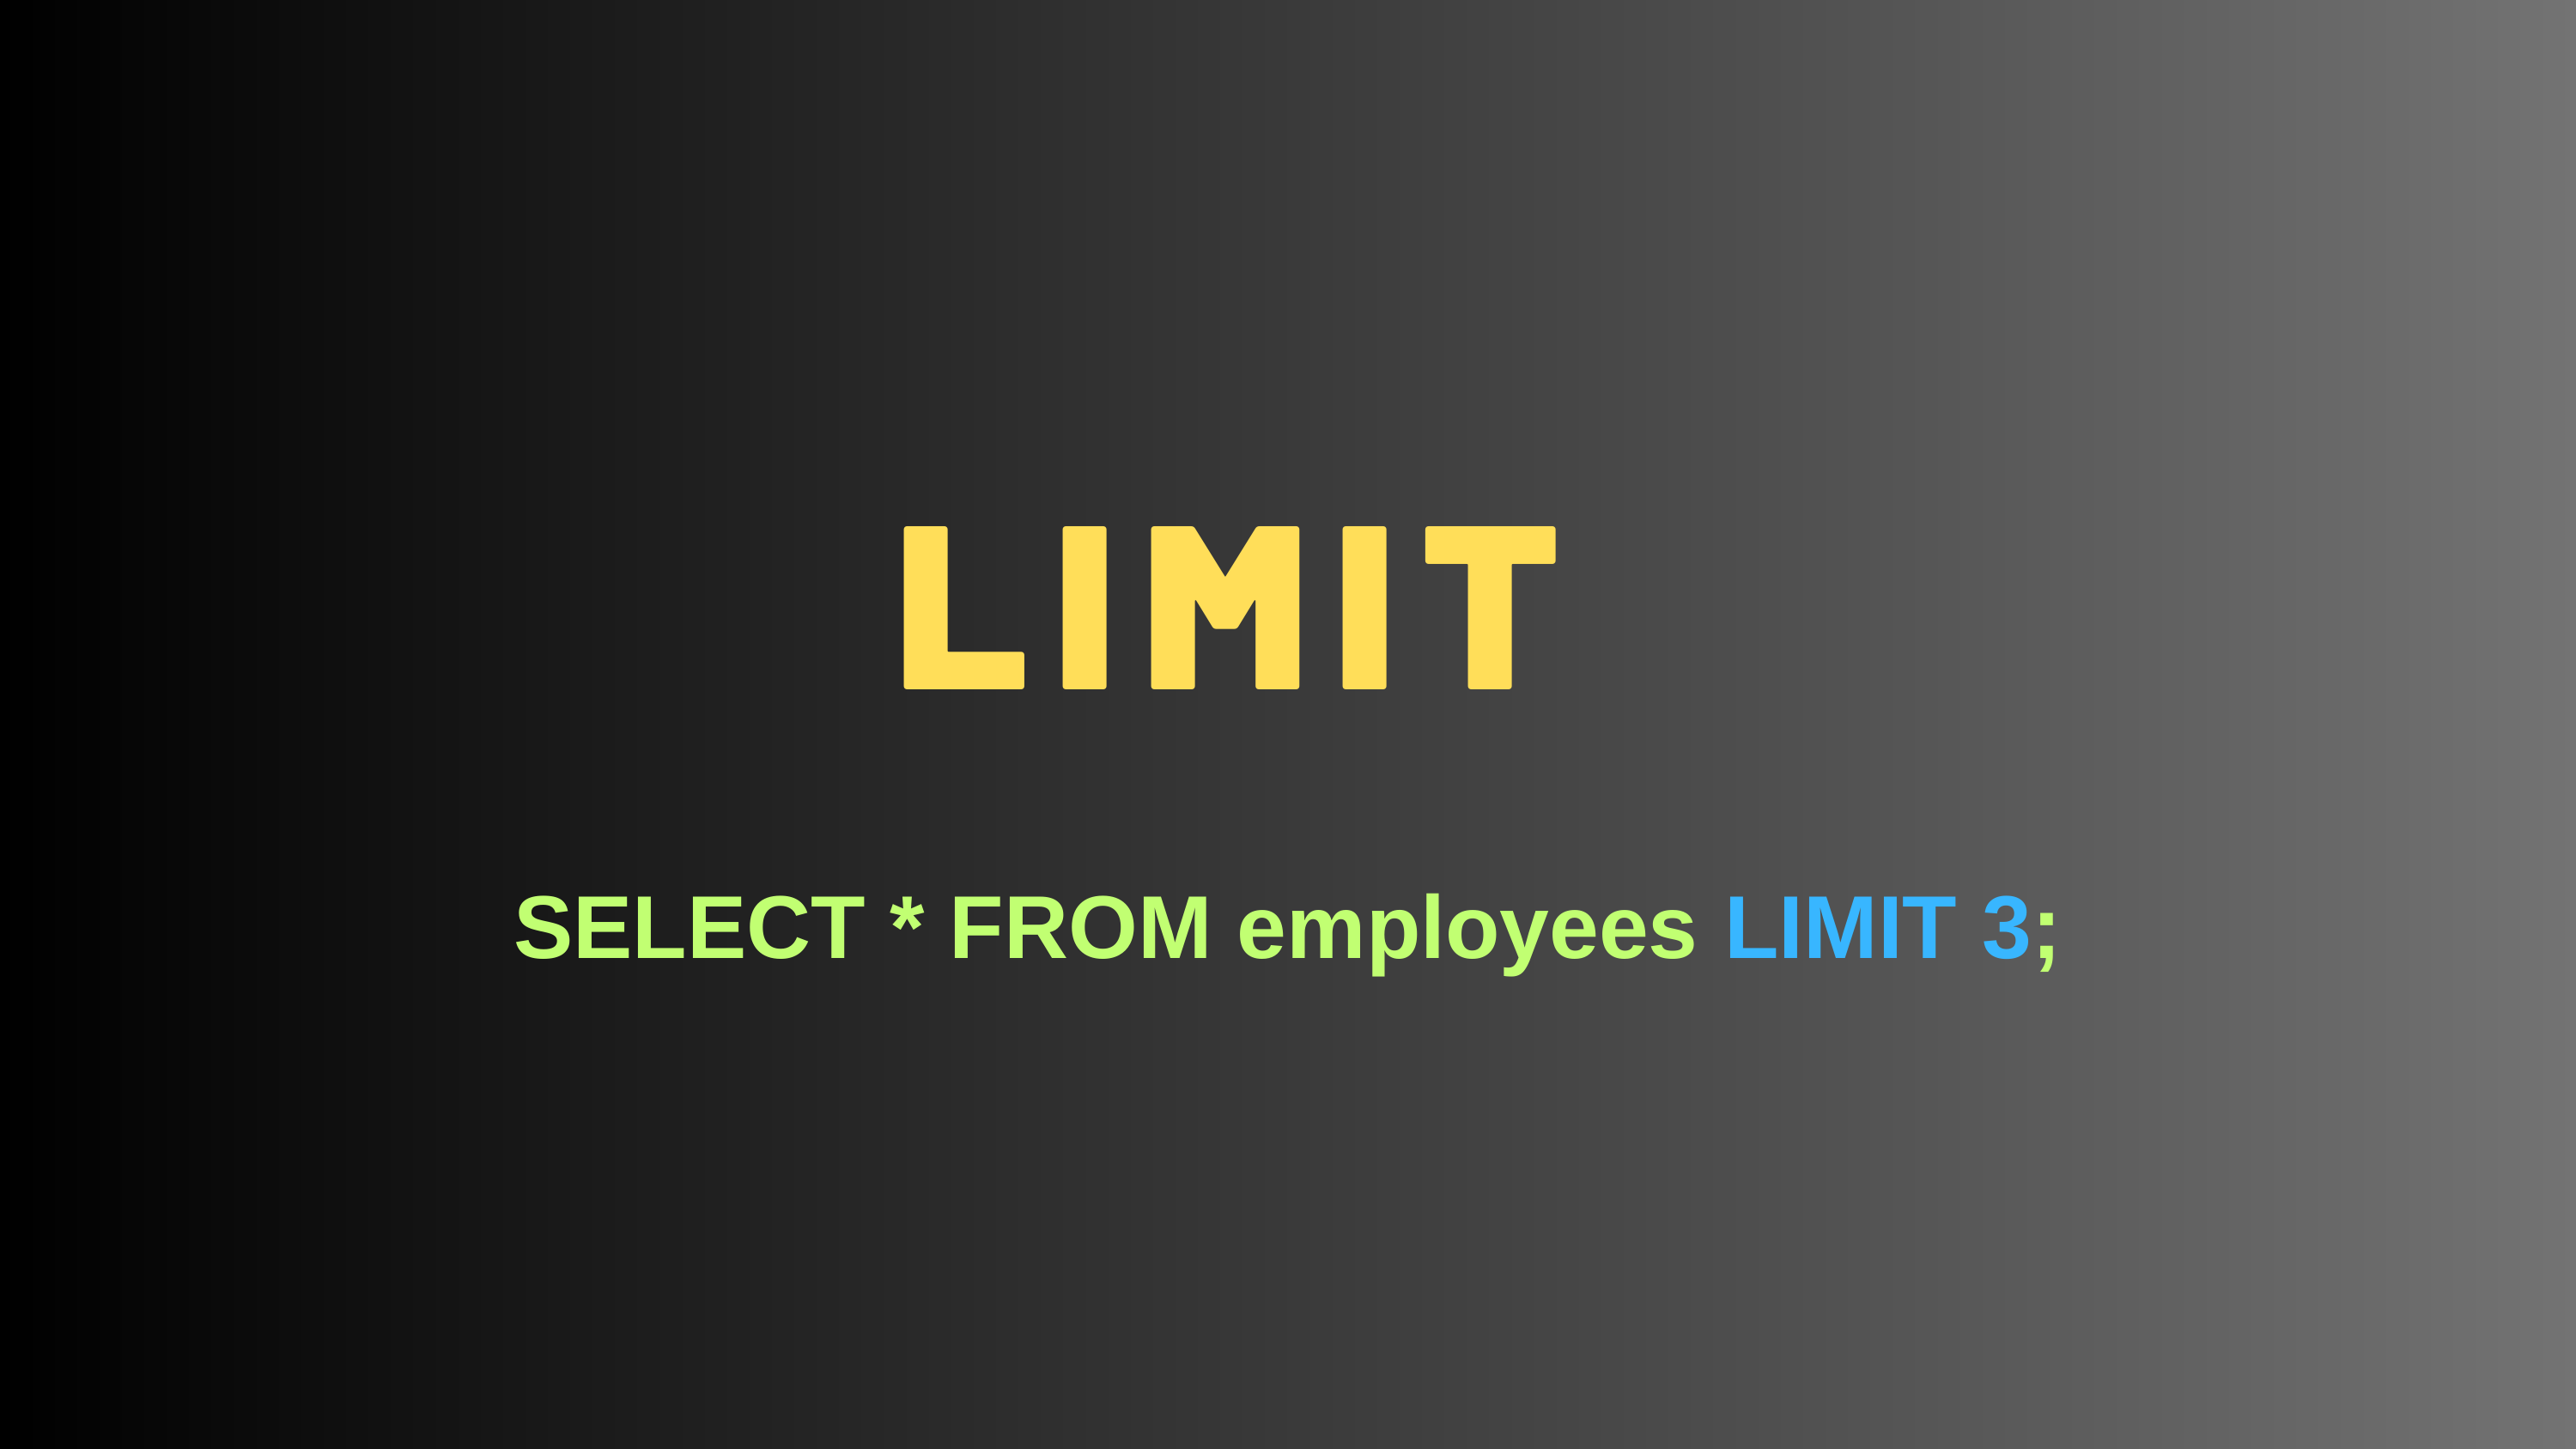

LIMIT
SELECT * FROM employees LIMIT 3;